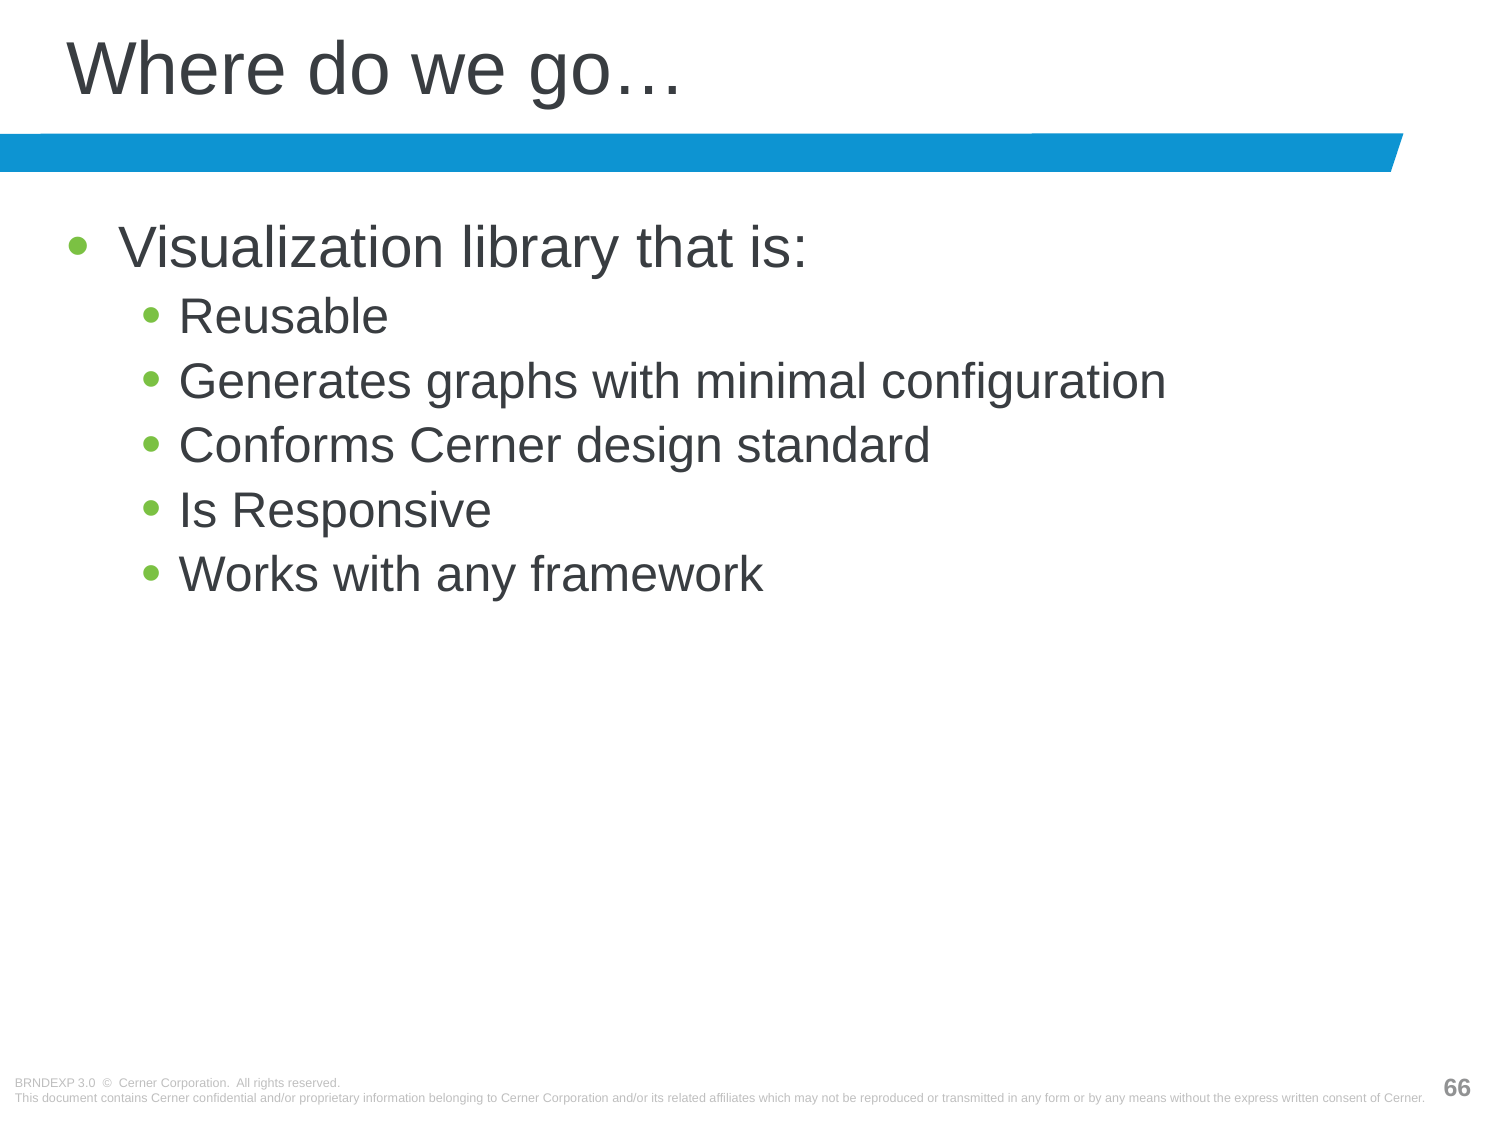

# Where do we go…
Visualization library that is:
Reusable
Generates graphs with minimal configuration
Conforms Cerner design standard
Is Responsive
Works with any framework
66